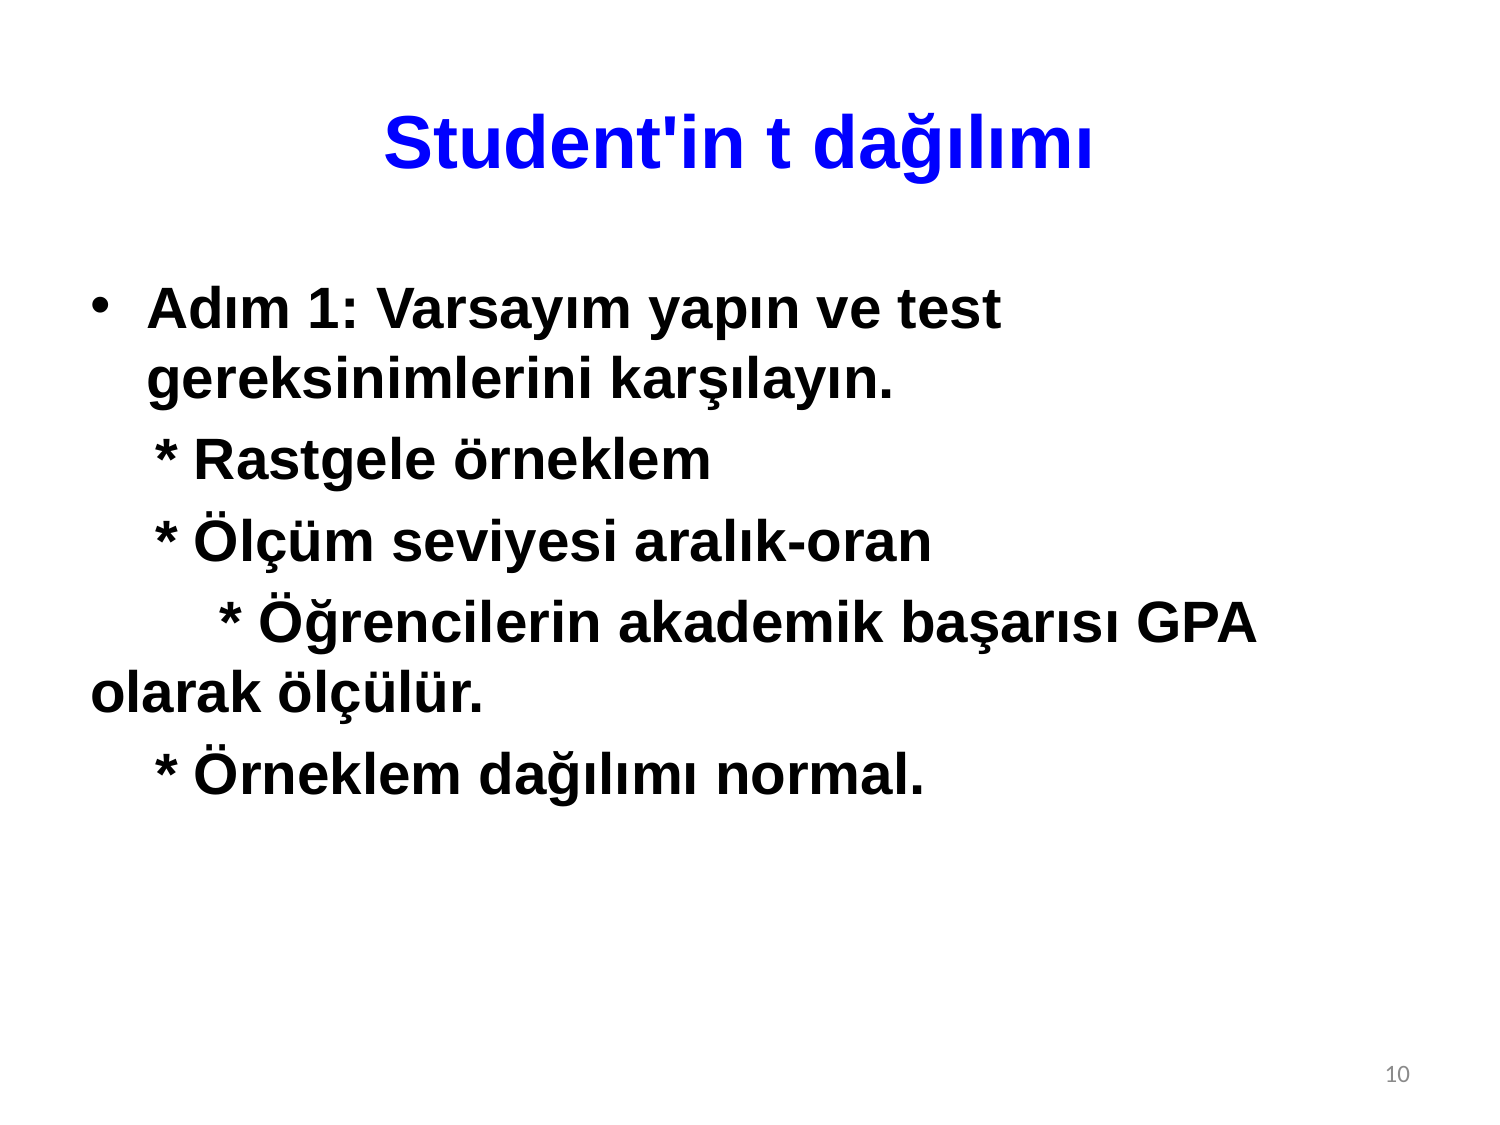

# Student'in t dağılımı
Adım 1: Varsayım yapın ve test gereksinimlerini karşılayın.
    * Rastgele örneklem
    * Ölçüm seviyesi aralık-oran
        * Öğrencilerin akademik başarısı GPA olarak ölçülür.
    * Örneklem dağılımı normal.

10